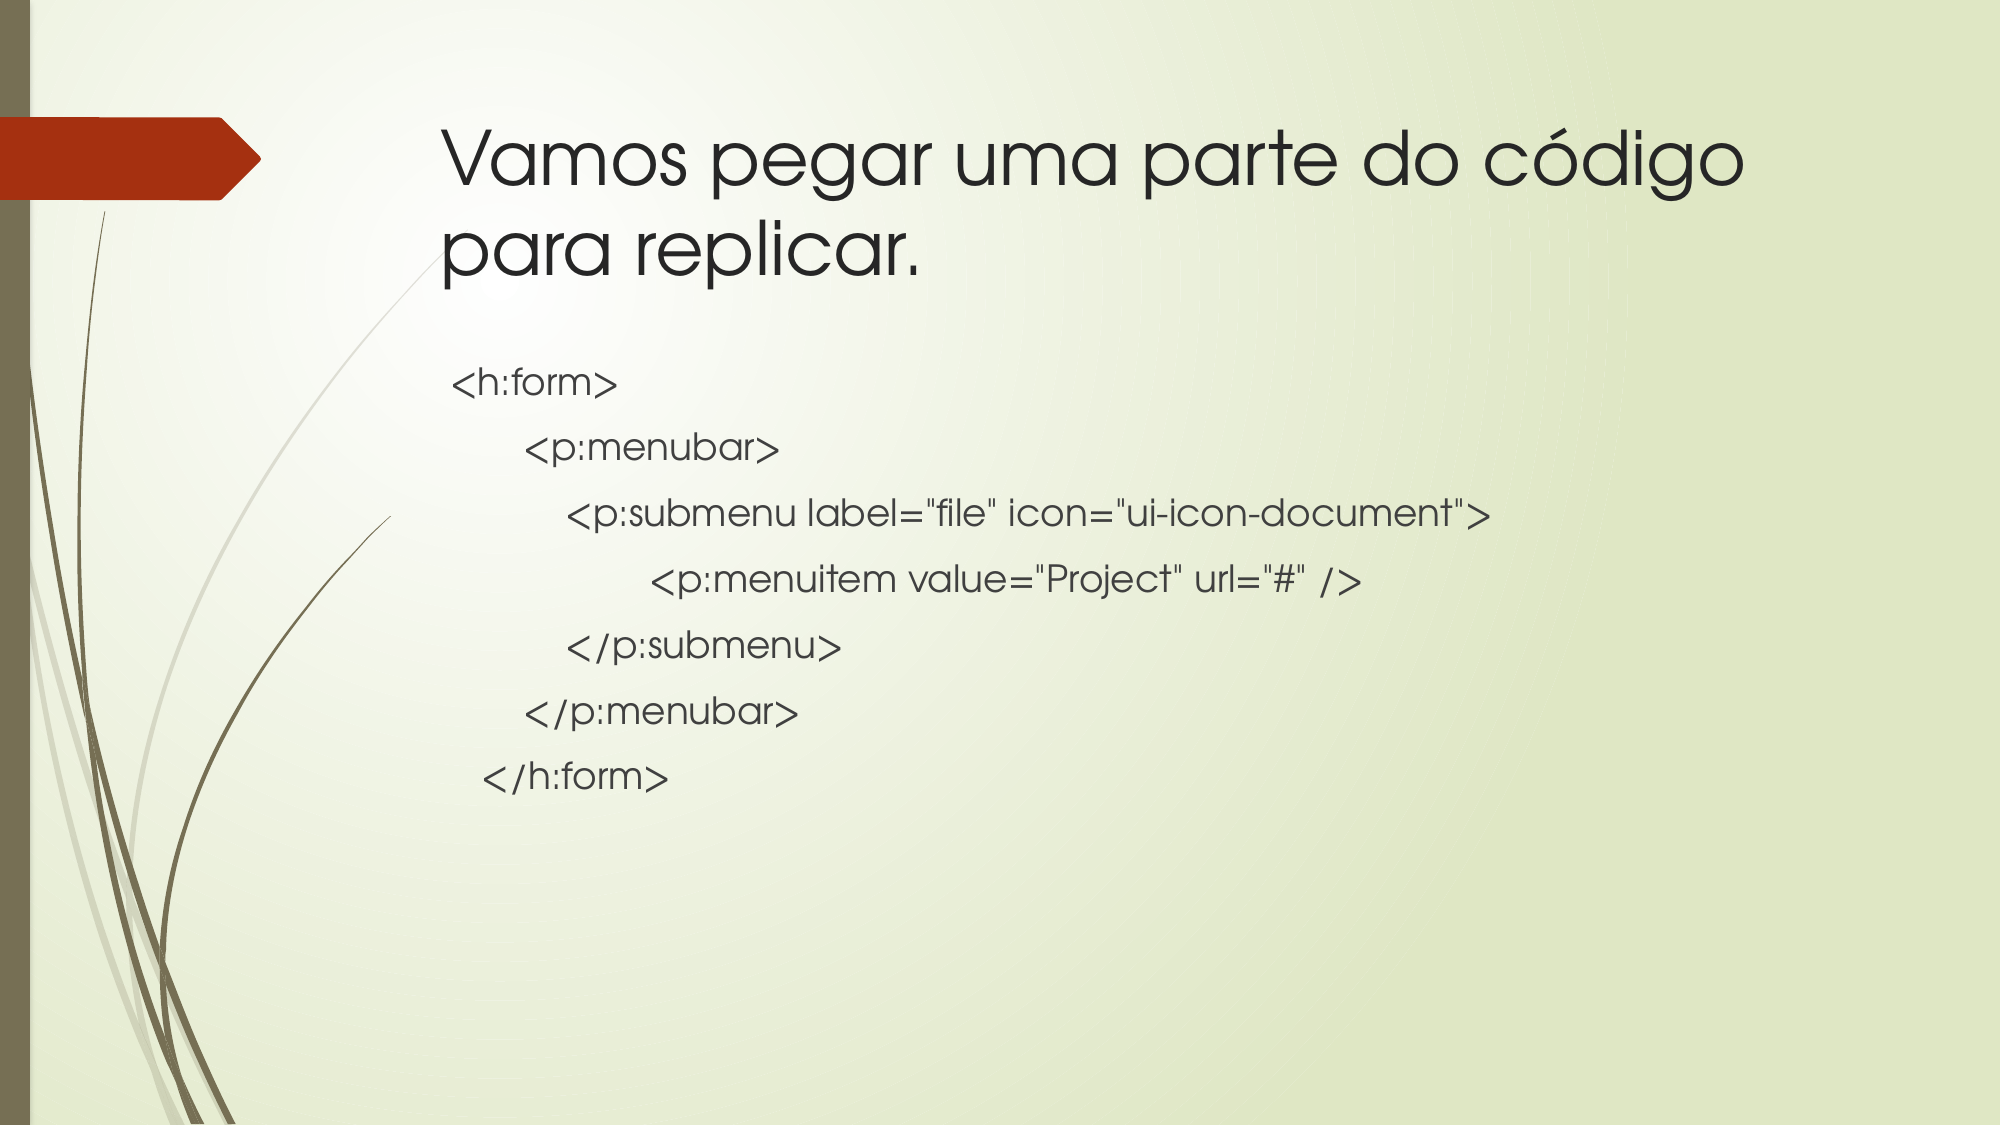

# Vamos pegar uma parte do código para replicar.
 <h:form>
        <p:menubar>
            <p:submenu label="file" icon="ui-icon-document">
                    <p:menuitem value="Project" url="#" />
            </p:submenu>
        </p:menubar>
    </h:form>